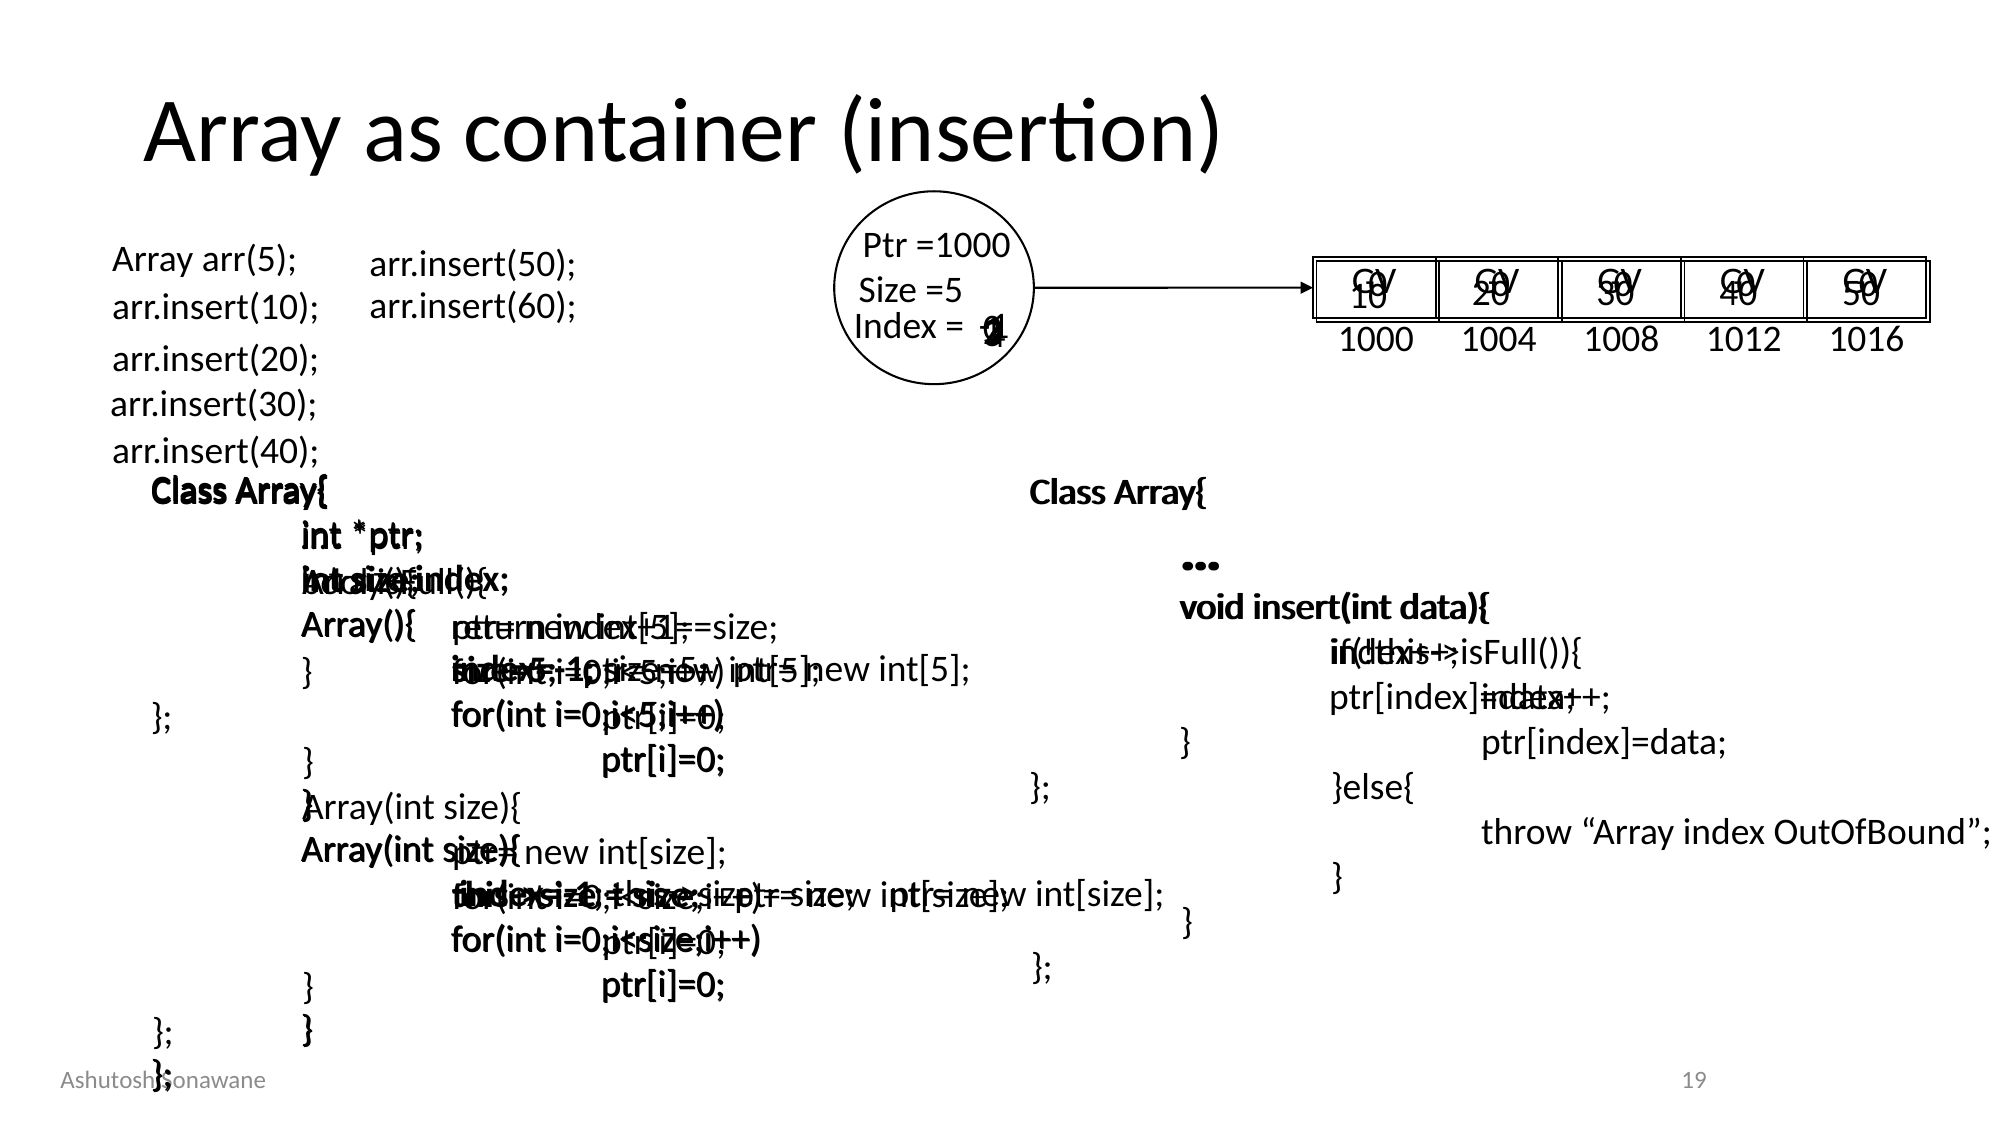

# Array as container (insertion)

Ptr =1000
Array arr(5);
arr.insert(50);
| GV | GV | GV | GV | GV |
| --- | --- | --- | --- | --- |
Size =5
20
50
40
| 0 | 0 | 0 | 0 | 0 |
| --- | --- | --- | --- | --- |
30
10
arr.insert(60);
arr.insert(10);
Index =
-1
0
1
2
3
4
| 1000 | 1004 | 1008 | 1012 | 1016 |
| --- | --- | --- | --- | --- |
arr.insert(20);
arr.insert(30);
arr.insert(40);
Class Array{
	int *ptr;
	int size,index;
	Array(){
		index=-1; size=5;   ptr= new int[5];
		for(int i=0;i<5;i++)
			ptr[i]=0;
	}
	Array(int size){
		 index=-1; this->size = size;    ptr= new int[size];
		for(int i=0;i<size;i++)
			ptr[i]=0;
	}
};
Class Array{
	int *ptr;
	int size;
	Array(){
		size=5;   ptr= new int[5];
		for(int i=0;i<5;i++)
			ptr[i]=0;
	}
	Array(int size){
		this->size = size;    ptr= new int[size];
		for(int i=0;i<size;i++)
			ptr[i]=0;
	}
};
Class Array{
	int *ptr;
	Array(){
		ptr= new int[5];
		for(int i=0;i<5;i++)
			ptr[i]=0;
	}
	Array(int size){
		ptr= new int[size];
		for(int i=0;i<size;i++)
			ptr[i]=0;
	}
};
Class Array{
	…
	void insert(int data){
		index++;
		ptr[index]=data;
	}
};
Class Array{
	…
	void insert(int data){
		if(!this->isFull()){
			index++;
			ptr[index]=data;
		}else{
			throw “Array index OutOfBound”;
		}
	}
};
Class Array{
	…
	bool isFull(){
		return index+1==size;
	}
};
Ashutosh Sonawane
19